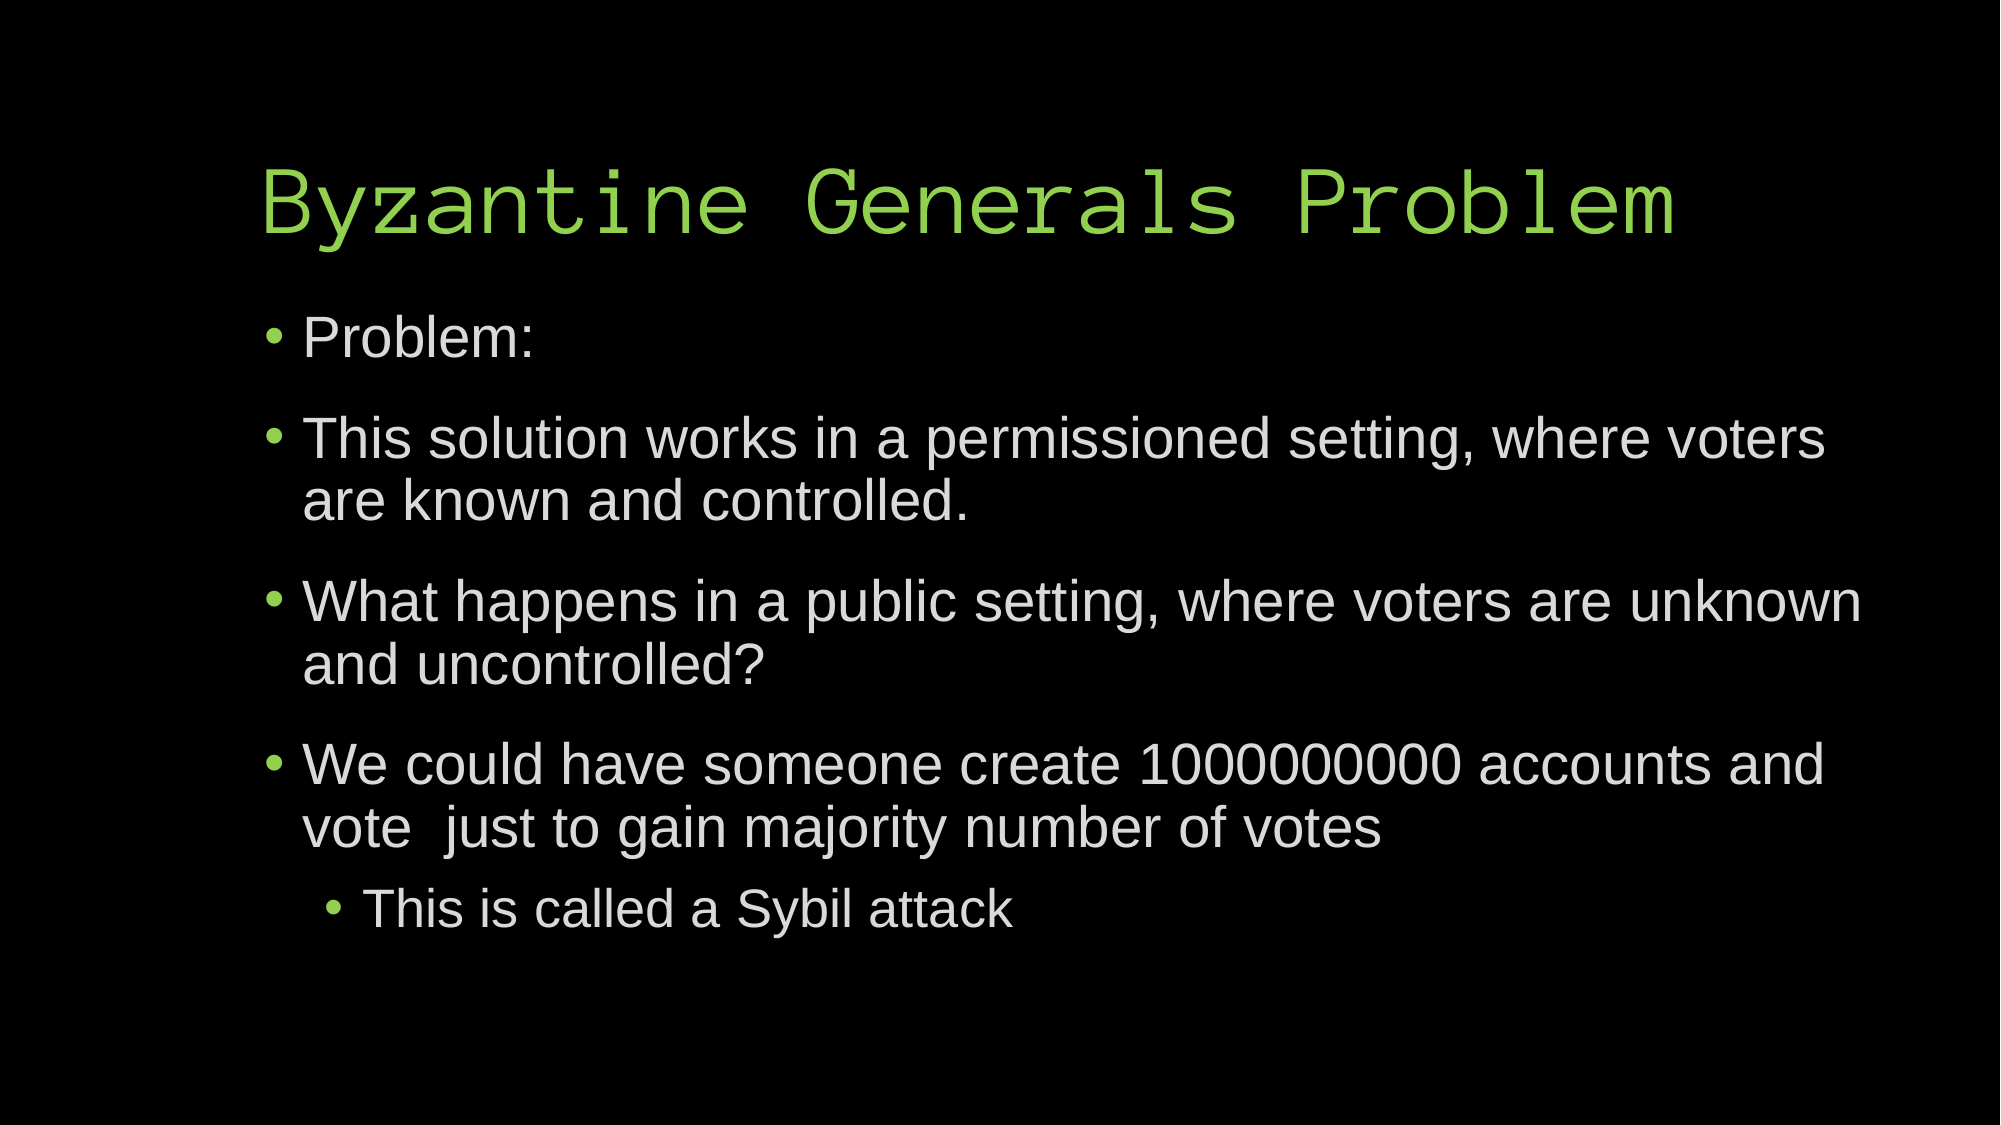

# Byzantine Generals Problem
Problem:
This solution works in a permissioned setting, where voters are known and controlled.
What happens in a public setting, where voters are unknown and uncontrolled?
We could have someone create 1000000000 accounts and vote  just to gain majority number of votes
This is called a Sybil attack